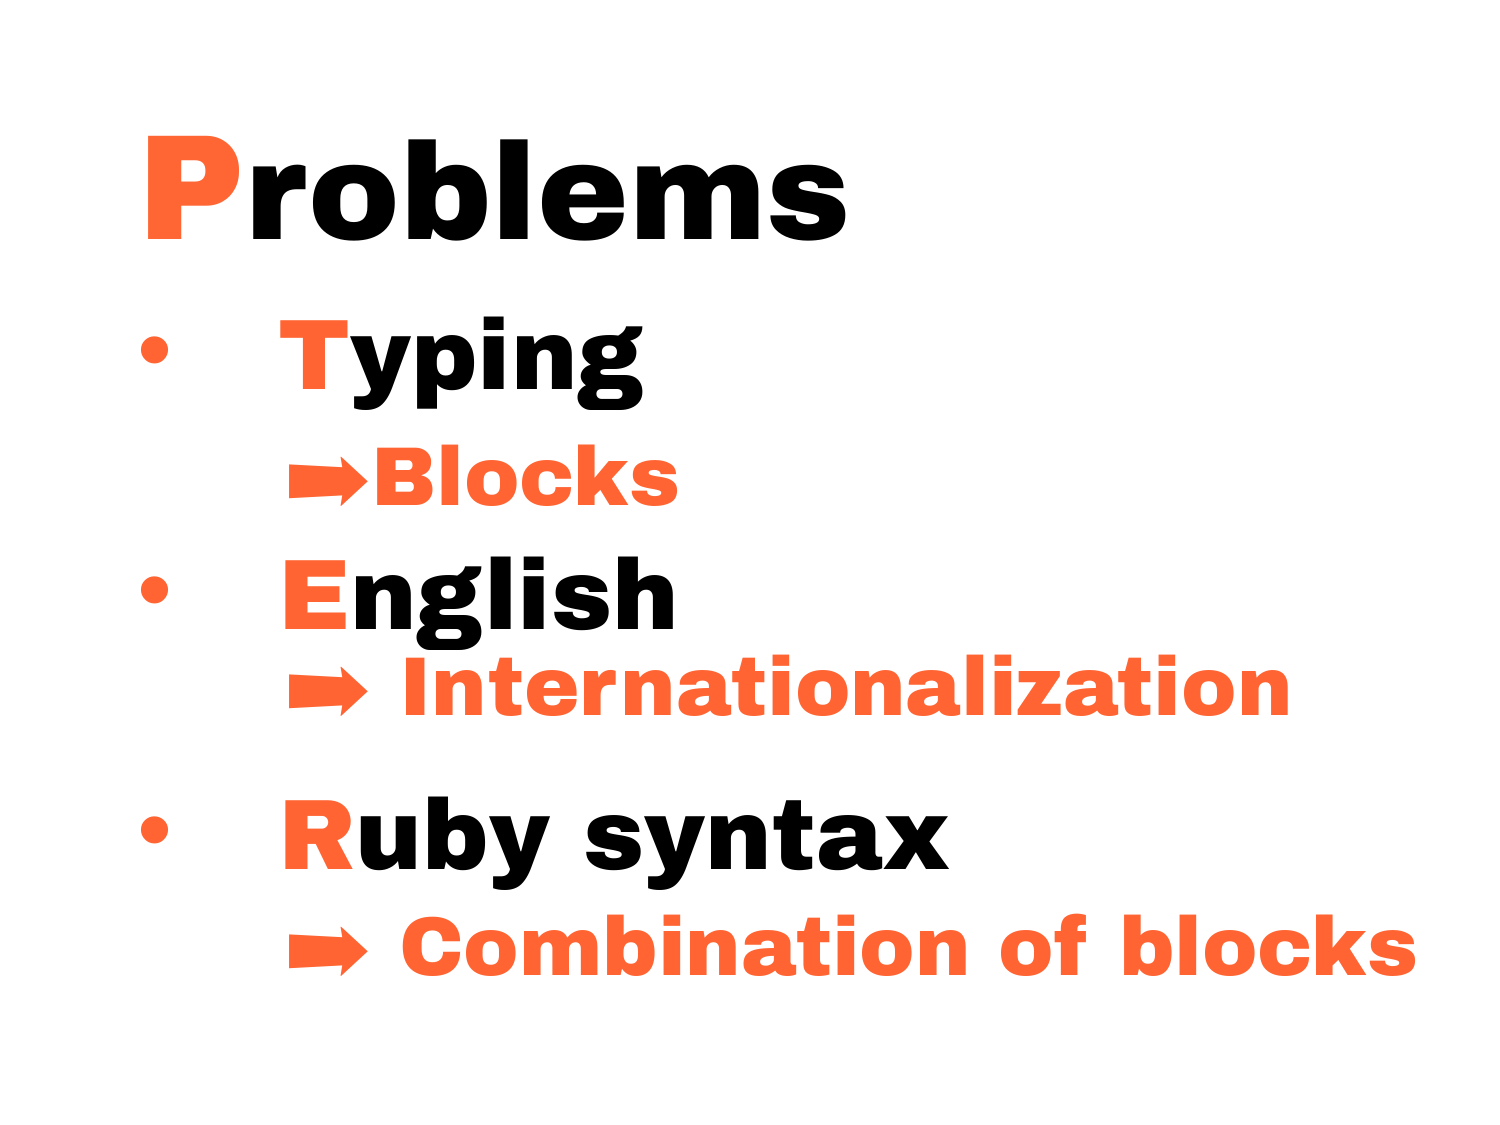

Problems
Typing
English
Ruby syntax
➡Blocks

➡ Internationalization

➡ Combination of blocks